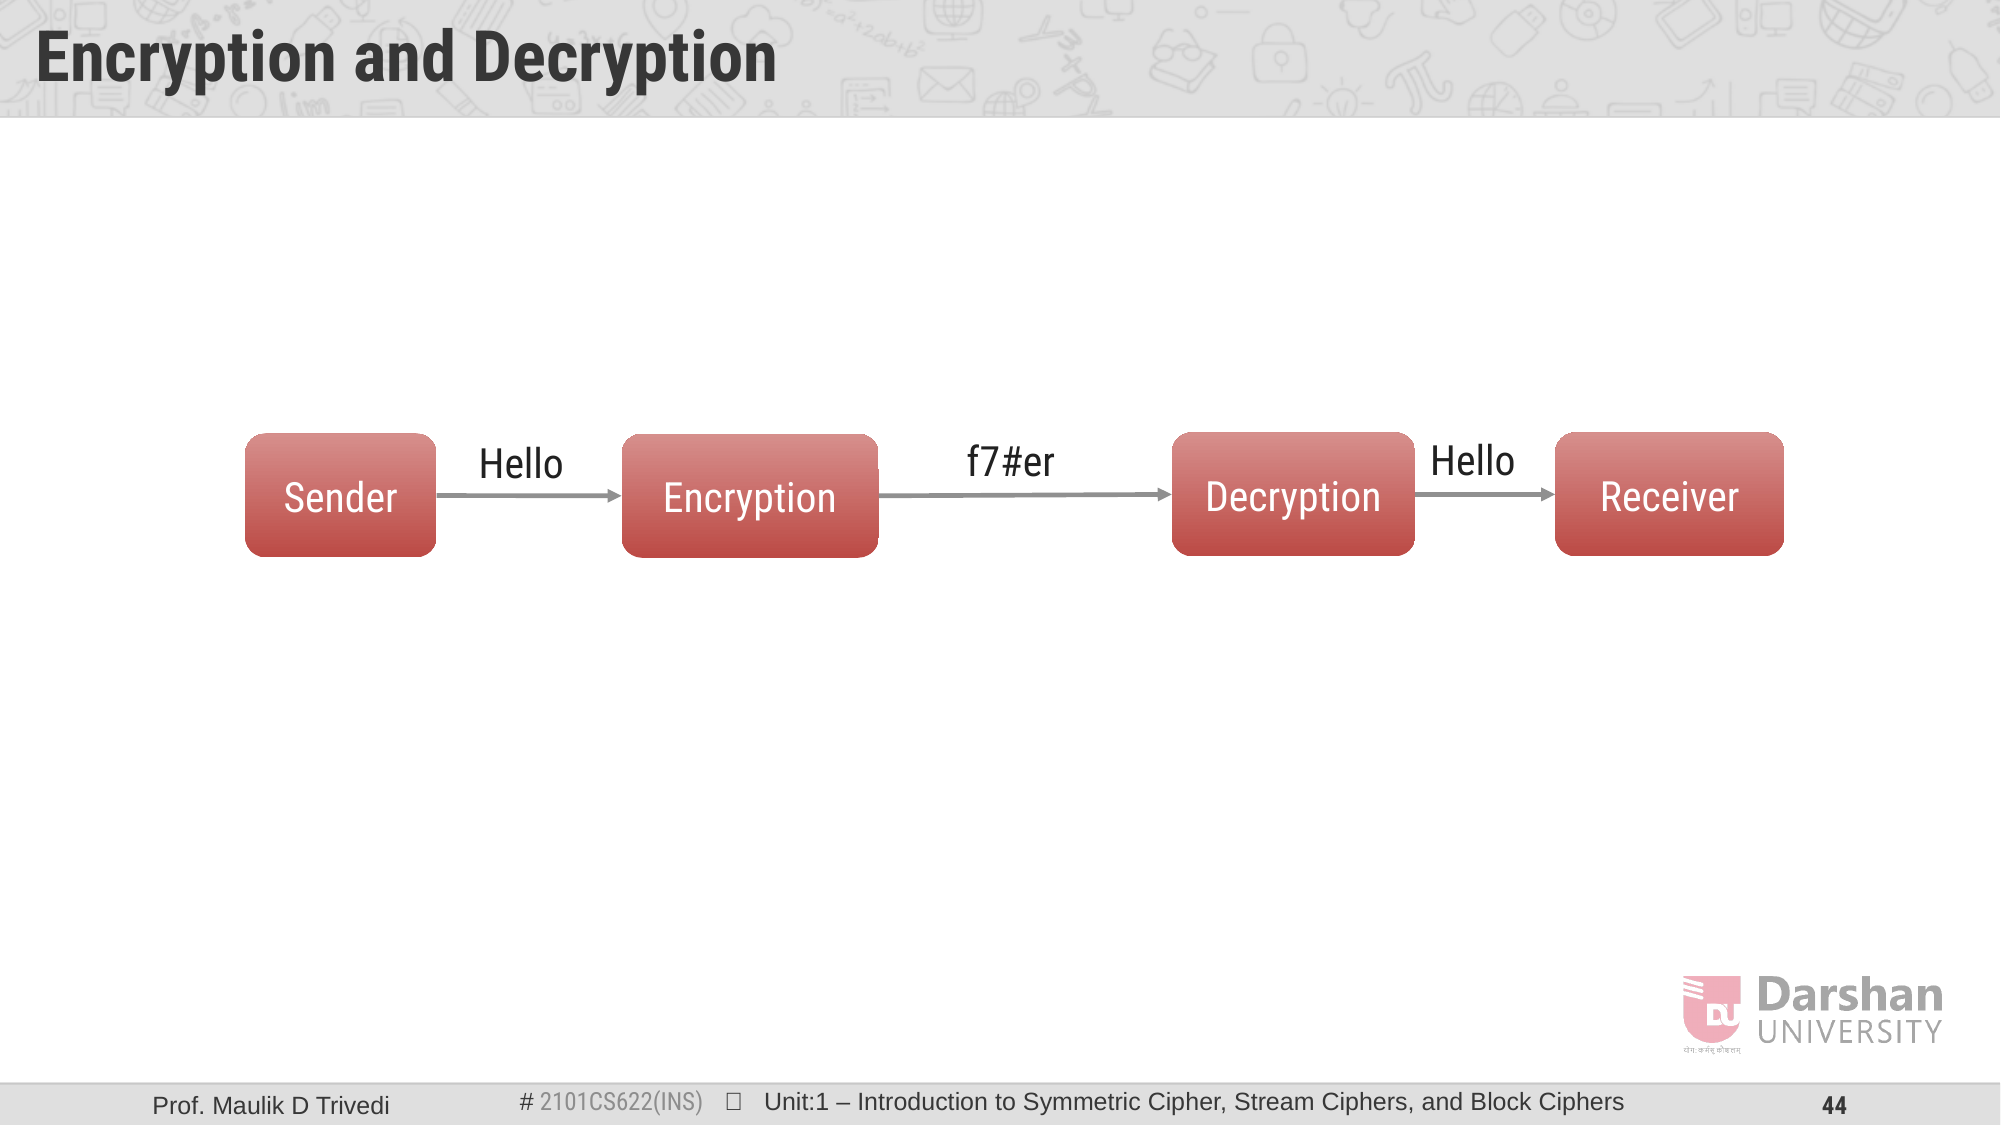

# Encryption and Decryption

Hello
f7#er
Hello
Decryption
Receiver
Sender
Encryption